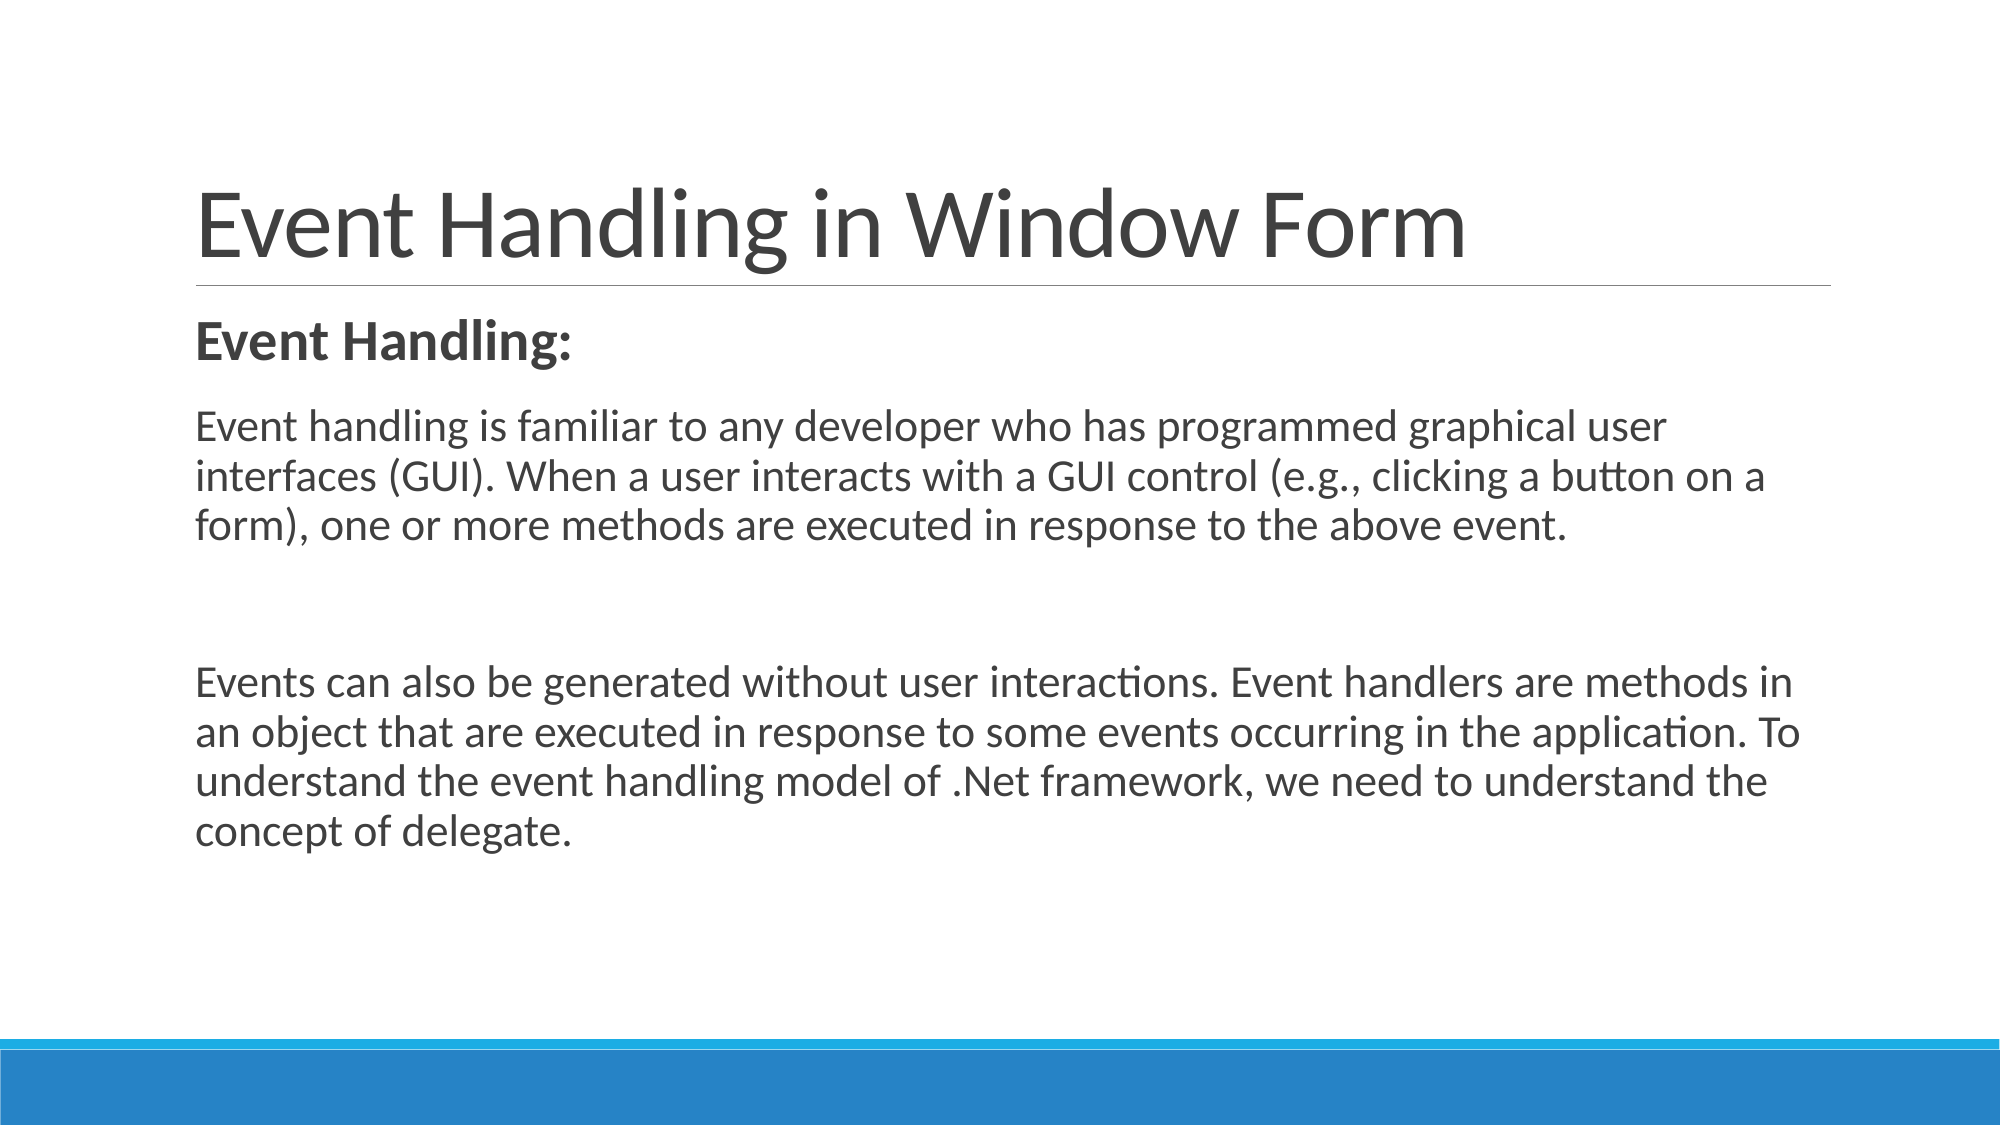

# Event Handling in Window Form
Event Handling:
Event handling is familiar to any developer who has programmed graphical user interfaces (GUI). When a user interacts with a GUI control (e.g., clicking a button on a form), one or more methods are executed in response to the above event.

Events can also be generated without user interactions. Event handlers are methods in an object that are executed in response to some events occurring in the application. To understand the event handling model of .Net framework, we need to understand the concept of delegate.